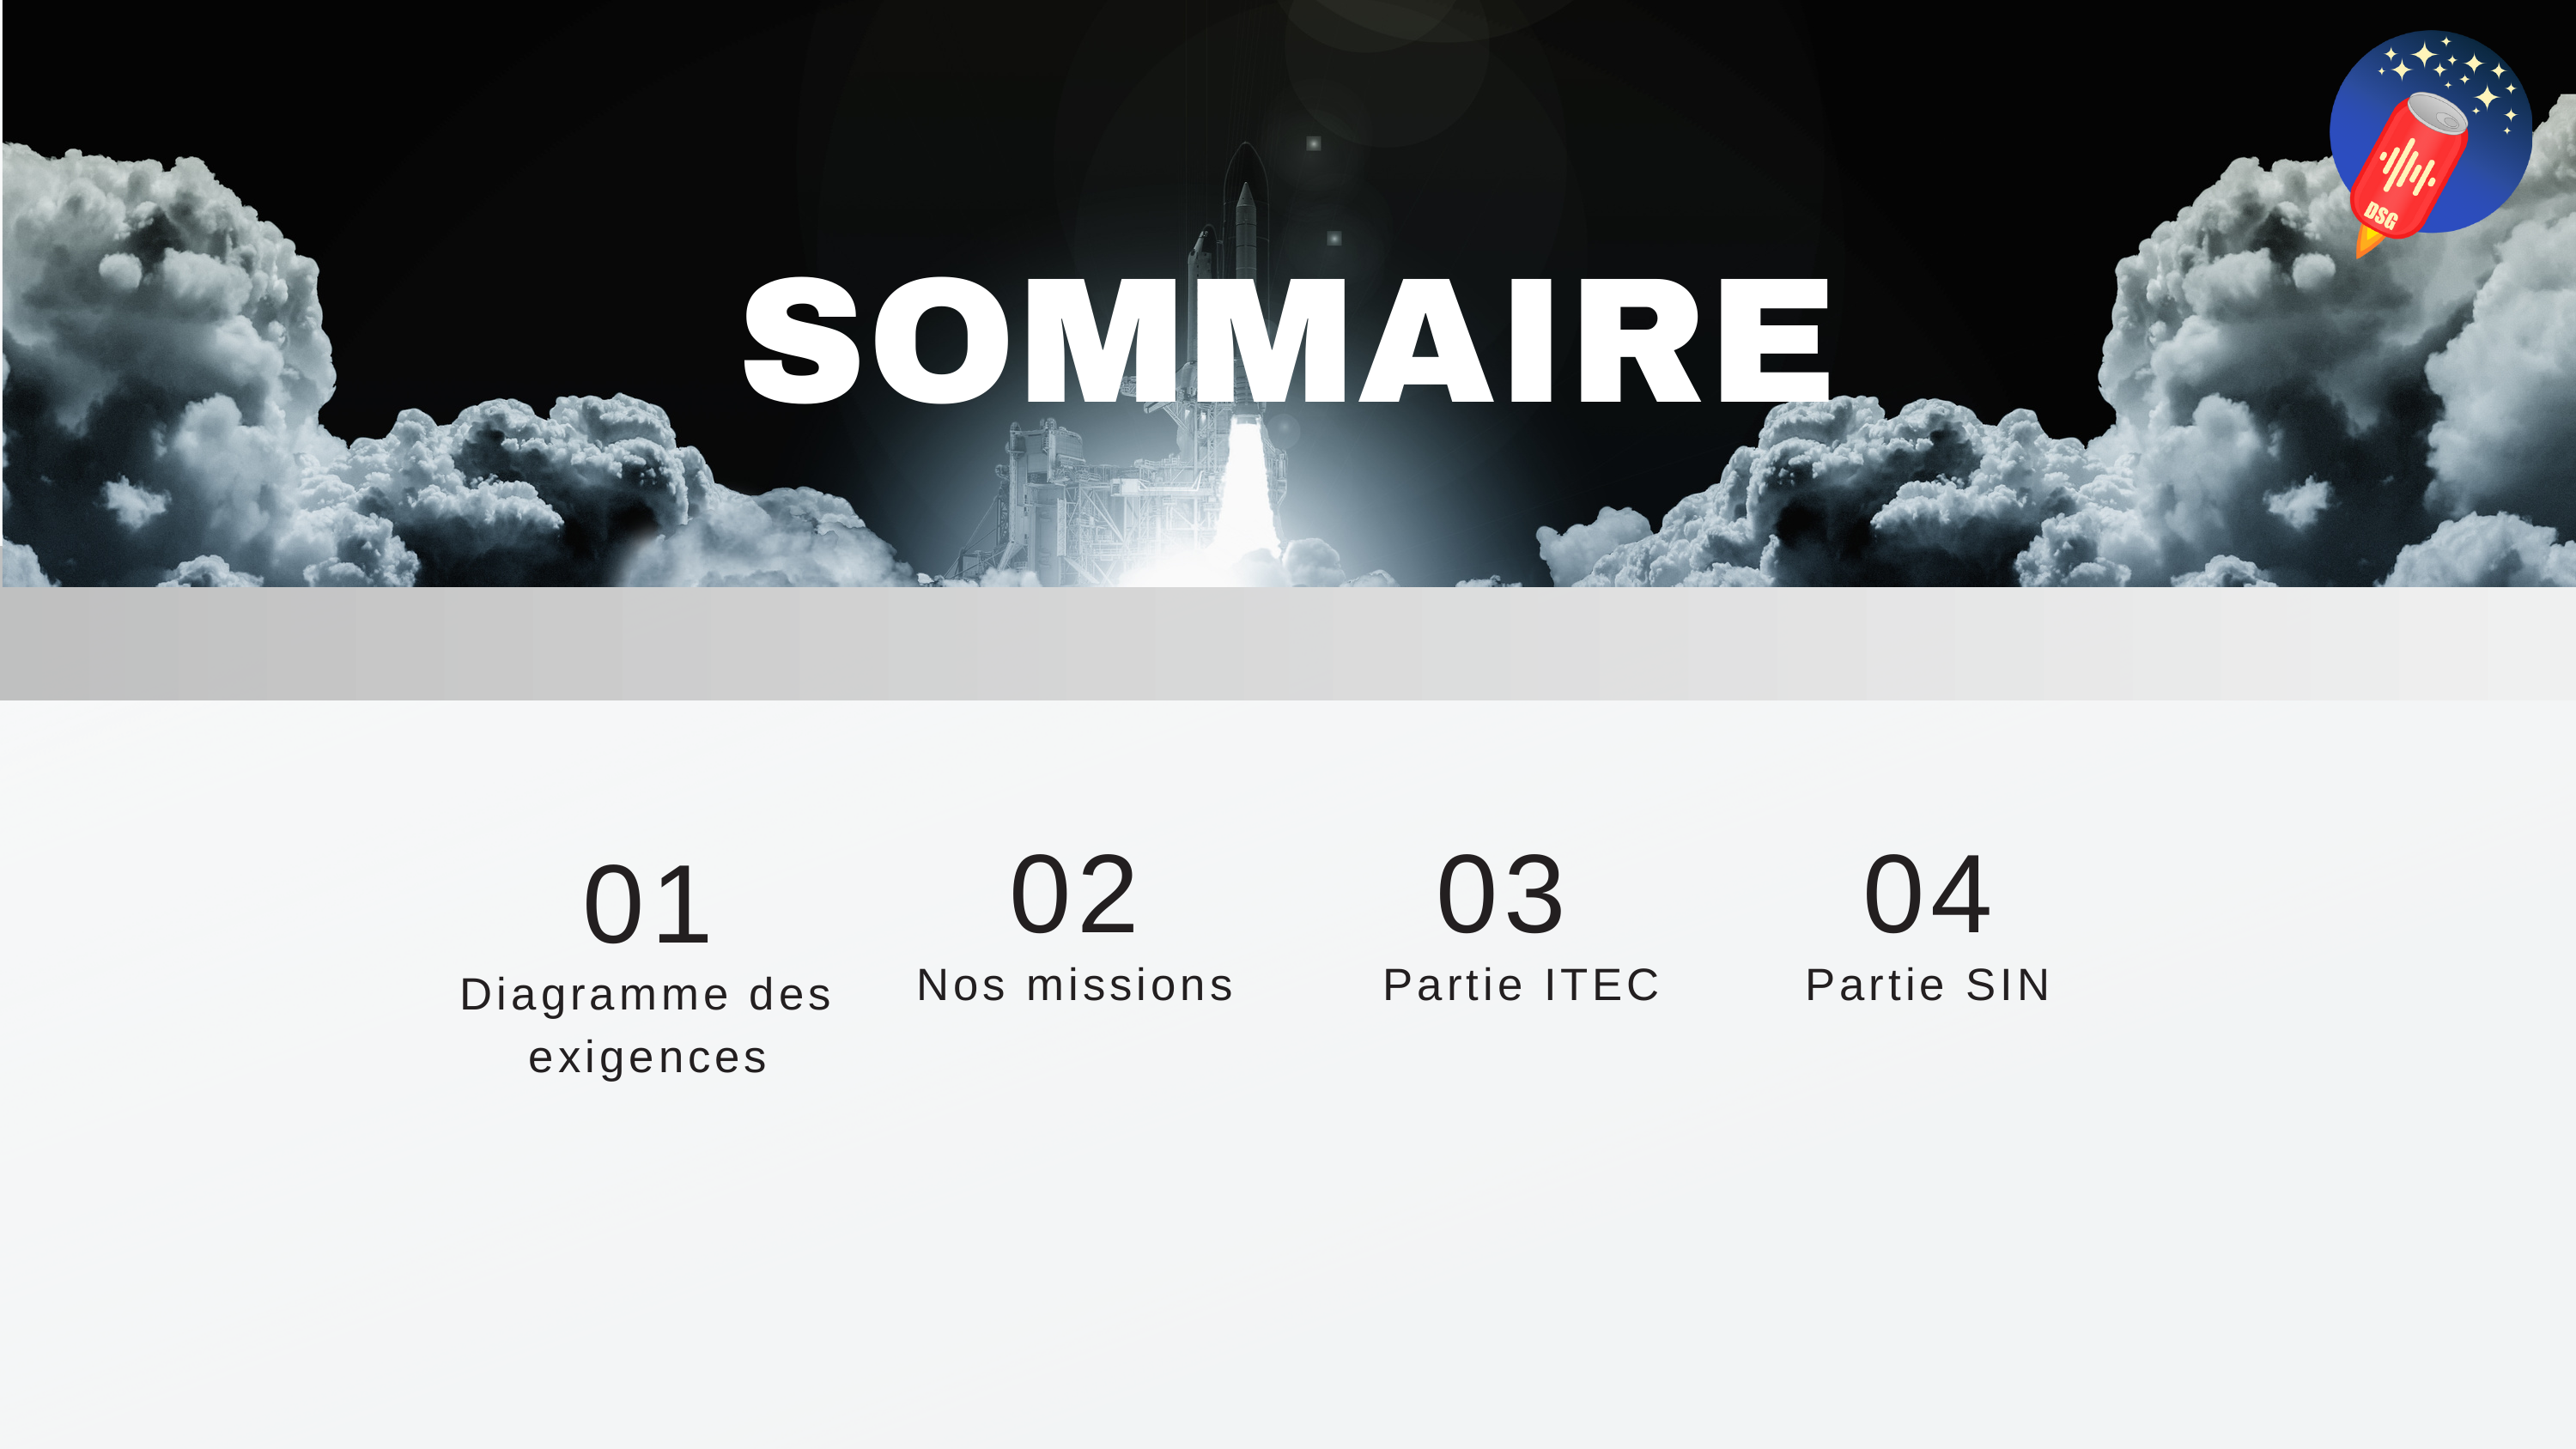

SOMMAIRE
02
03
04
01
Nos missions
Partie ITEC
Partie SIN
Diagramme des exigences